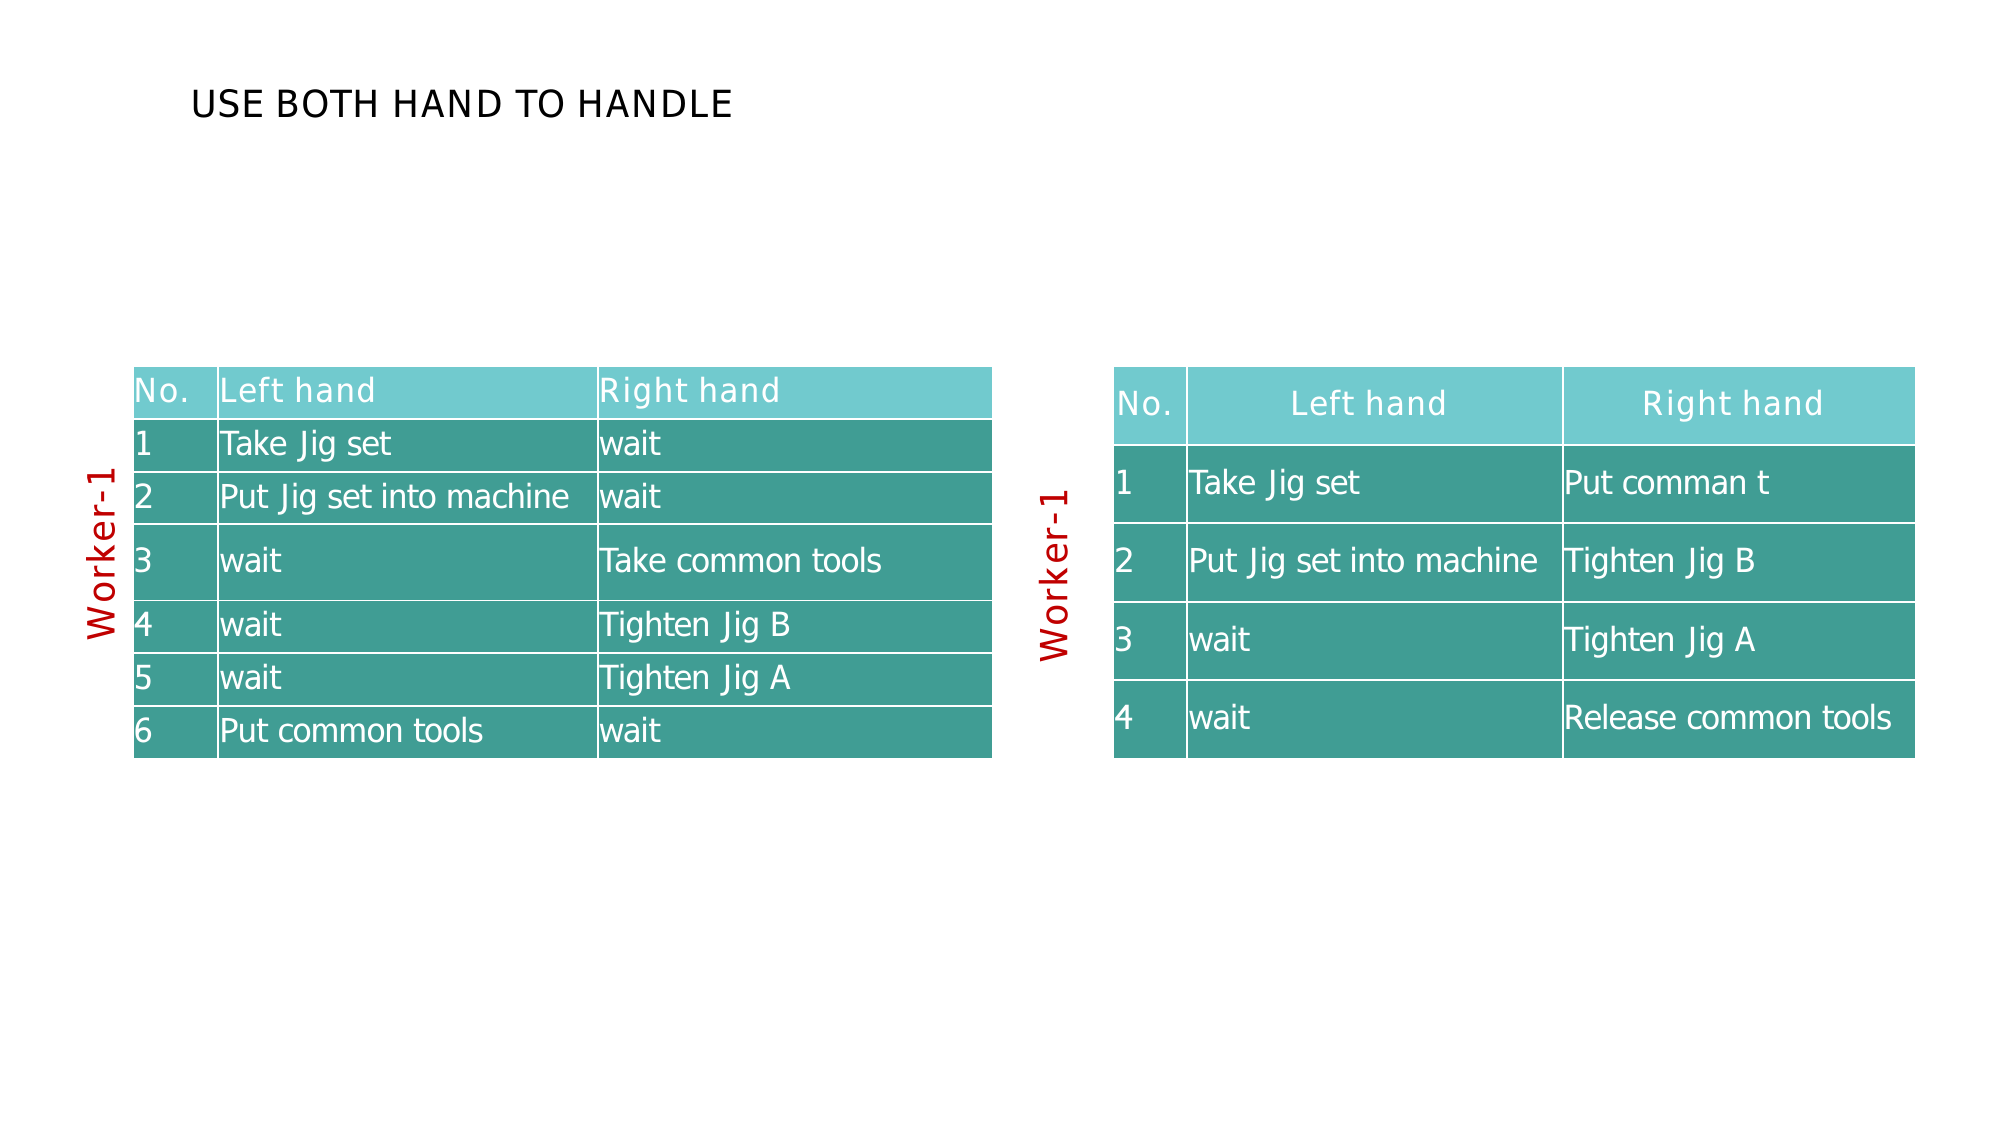

USE BOTH HAND TO HANDLE
| No. | Left hand | Right hand |
| --- | --- | --- |
| 1 | Take Jig set | wait |
| 2 | Put Jig set into machine | wait |
| 3 | wait | Take common tools |
| 4 | wait | Tighten Jig B |
| 5 | wait | Tighten Jig A |
| 6 | Put common tools | wait |
| No. | Left hand | Right hand |
| --- | --- | --- |
| 1 | Take Jig set | Put comman t |
| 2 | Put Jig set into machine | Tighten Jig B |
| 3 | wait | Tighten Jig A |
| 4 | wait | Release common tools |
Worker-1
Worker-1